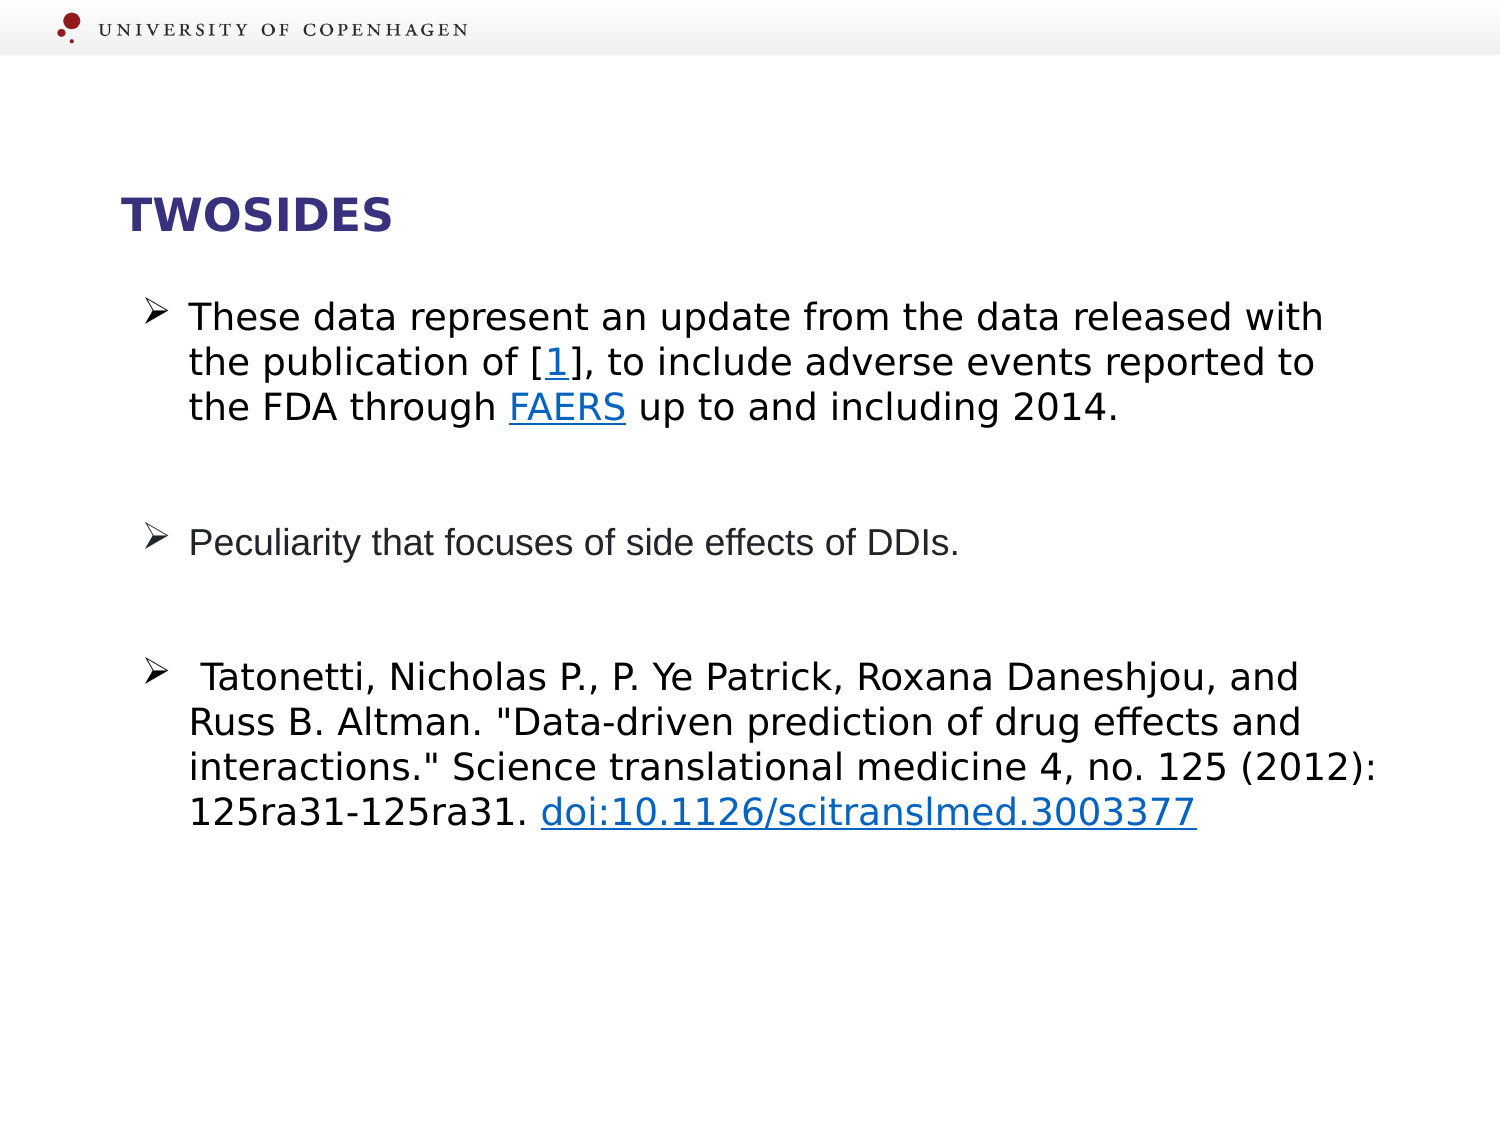

# TWOSIDES

These data represent an update from the data released with the publication of [1], to include adverse events reported to the FDA through FAERS up to and including 2014.

Peculiarity that focuses of side effects of DDIs.

 Tatonetti, Nicholas P., P. Ye Patrick, Roxana Daneshjou, and Russ B. Altman. "Data-driven prediction of drug effects and interactions." Science translational medicine 4, no. 125 (2012): 125ra31-125ra31. doi:10.1126/scitranslmed.3003377